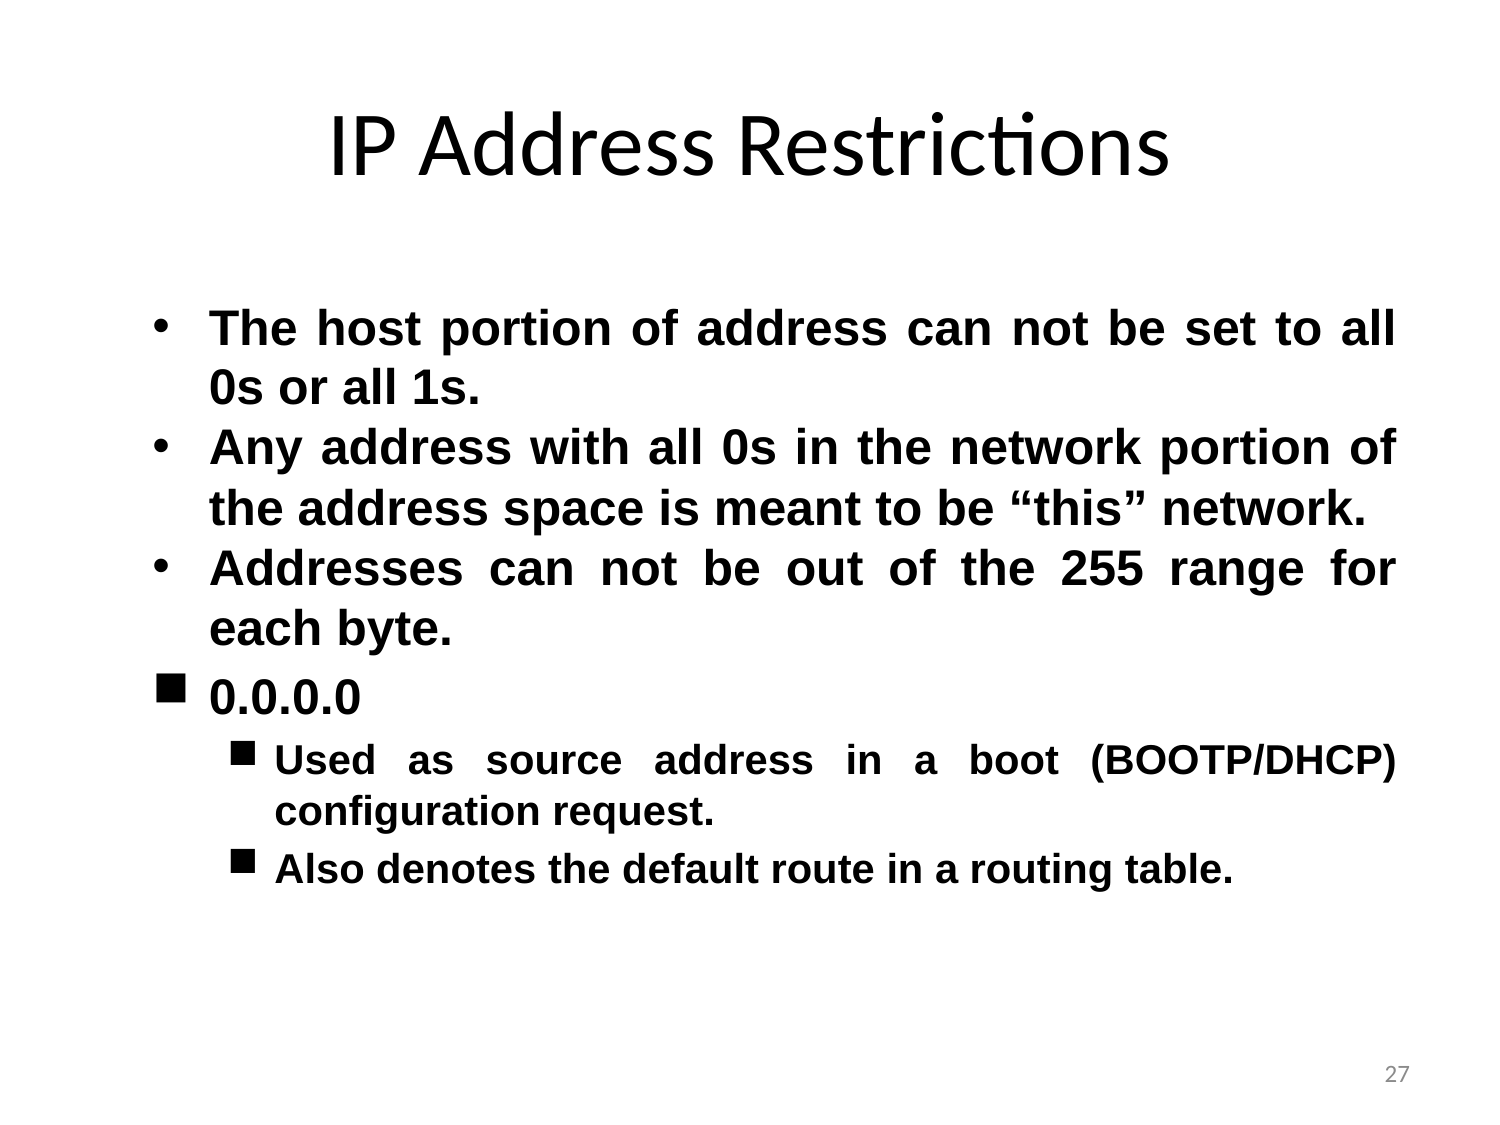

# IP Address Restrictions
The host portion of address can not be set to all 0s or all 1s.
Any address with all 0s in the network portion of the address space is meant to be “this” network.
Addresses can not be out of the 255 range for each byte.
0.0.0.0
Used as source address in a boot (BOOTP/DHCP) configuration request.
Also denotes the default route in a routing table.
27